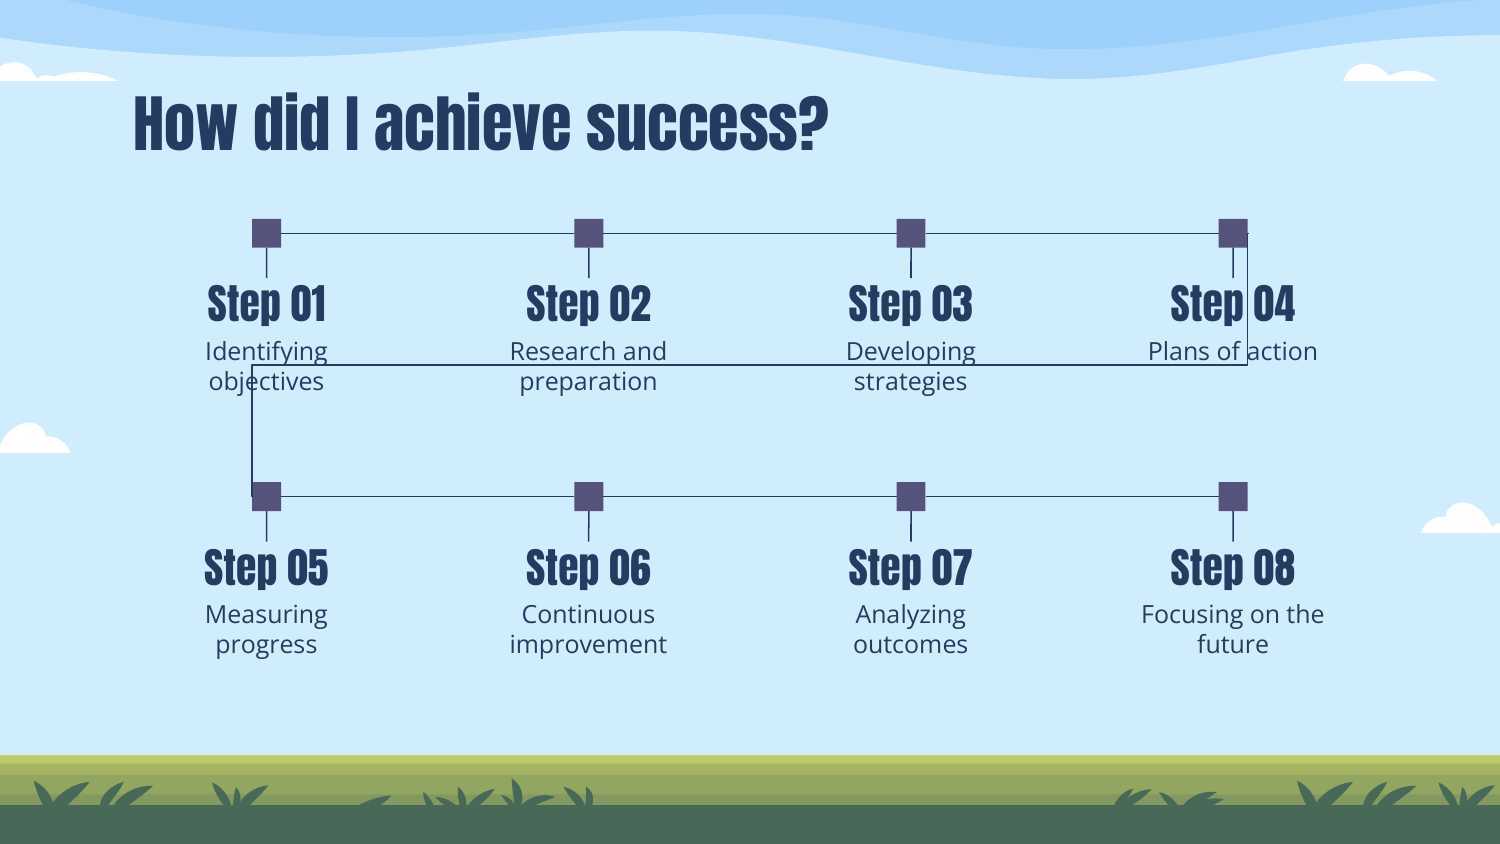

# How did I achieve success?

Step 01
Step 02
Step 03
Step 04
Identifying objectives
Developing strategies
Plans of action
Research and preparation

Step 06
Step 05
Step 07
Step 08
Measuring progress
Analyzing outcomes
Focusing on the future
Continuous improvement